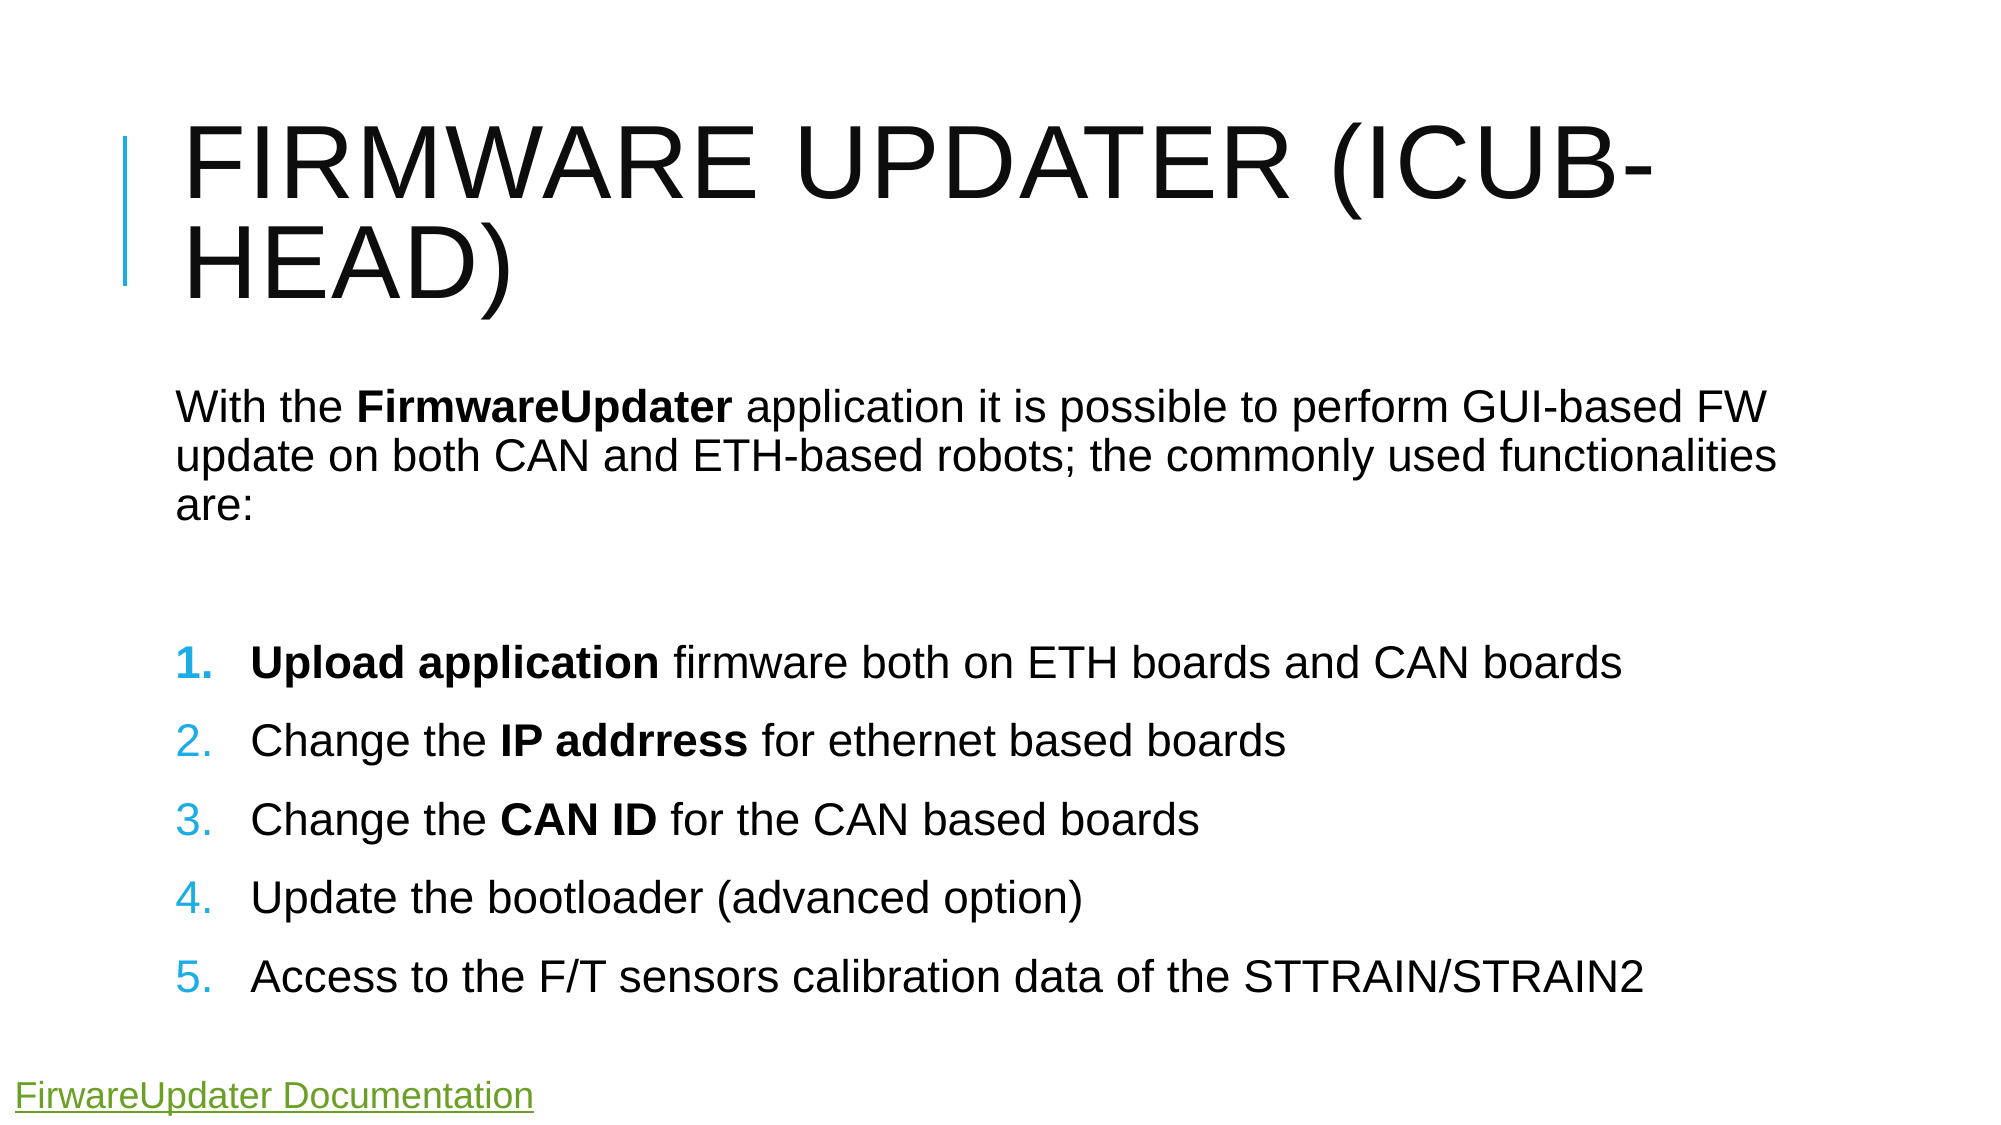

# Firmware updater (icub-head)
With the FirmwareUpdater application it is possible to perform GUI-based FW update on both CAN and ETH-based robots; the commonly used functionalities are:

Upload application firmware both on ETH boards and CAN boards
Change the IP addrress for ethernet based boards
Change the CAN ID for the CAN based boards
Update the bootloader (advanced option)
Access to the F/T sensors calibration data of the STTRAIN/STRAIN2
FirwareUpdater Documentation